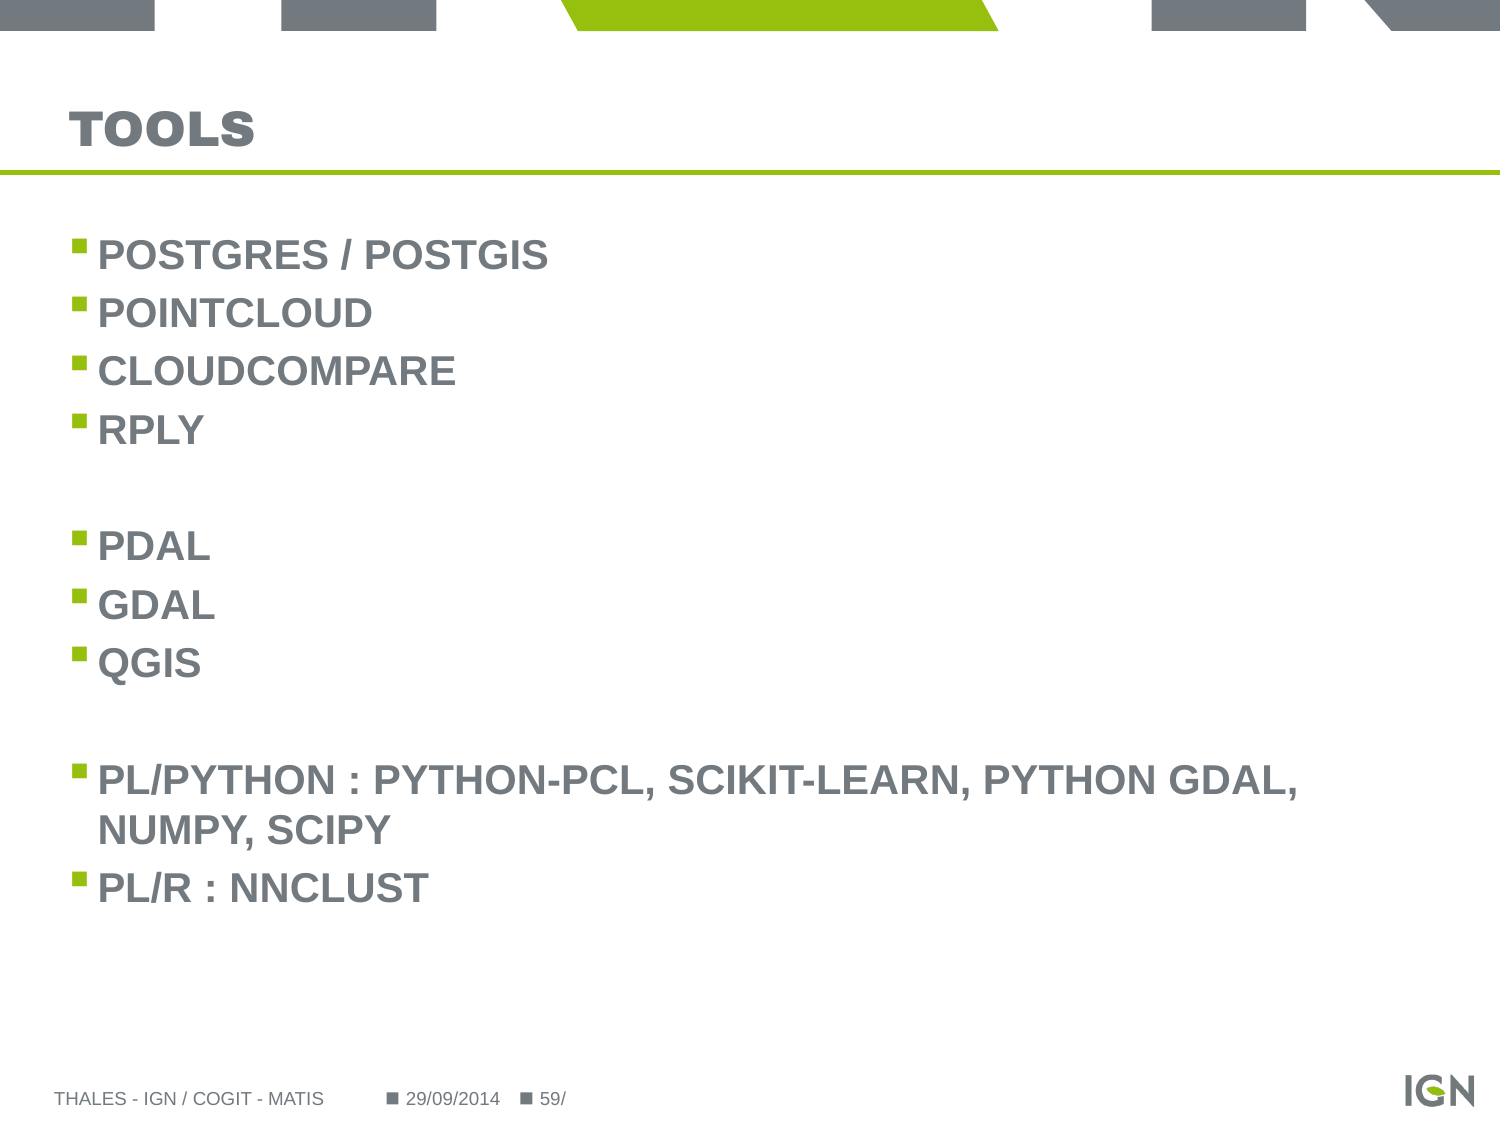

# TOOLS
Postgres / PostGIS
PointCloud
CloudCompare
RPly

PDAL
GDAL
QGIS

Pl/python : python-pcl, scikit-learn, python gdal, numpy, scipy
Pl/R : NNClust

Thales - IGN / COGIT - MATIS
29/09/2014
59/